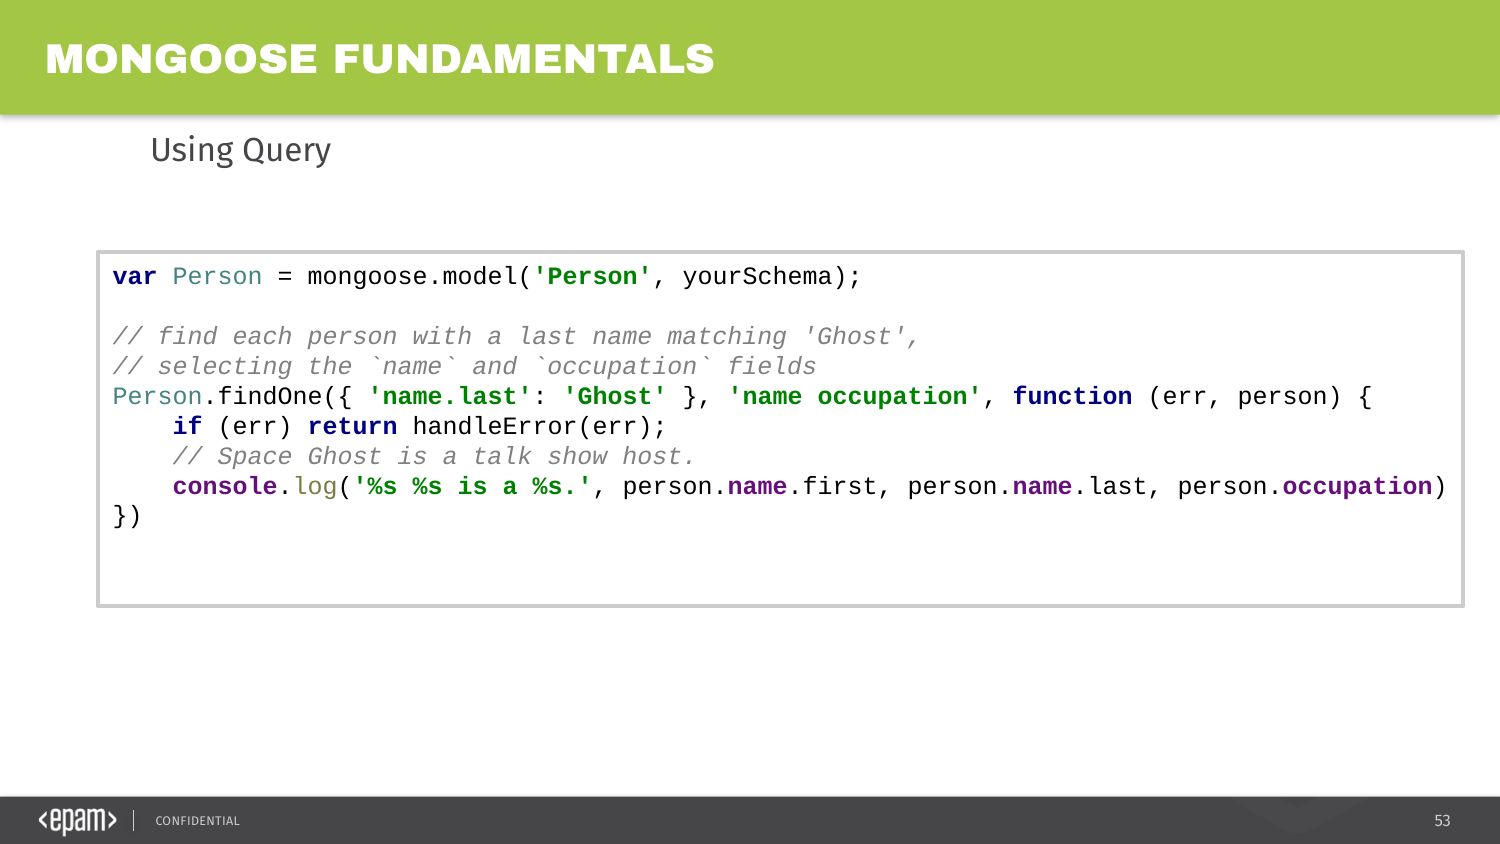

MONGOOSE FUNDAMENTALS
Using Query
var Person = mongoose.model('Person', yourSchema);
// find each person with a last name matching 'Ghost',
// selecting the `name` and `occupation` fields
Person.findOne({ 'name.last': 'Ghost' }, 'name occupation', function (err, person) {
    if (err) return handleError(err);
    // Space Ghost is a talk show host.
    console.log('%s %s is a %s.', person.name.first, person.name.last, person.occupation)
})